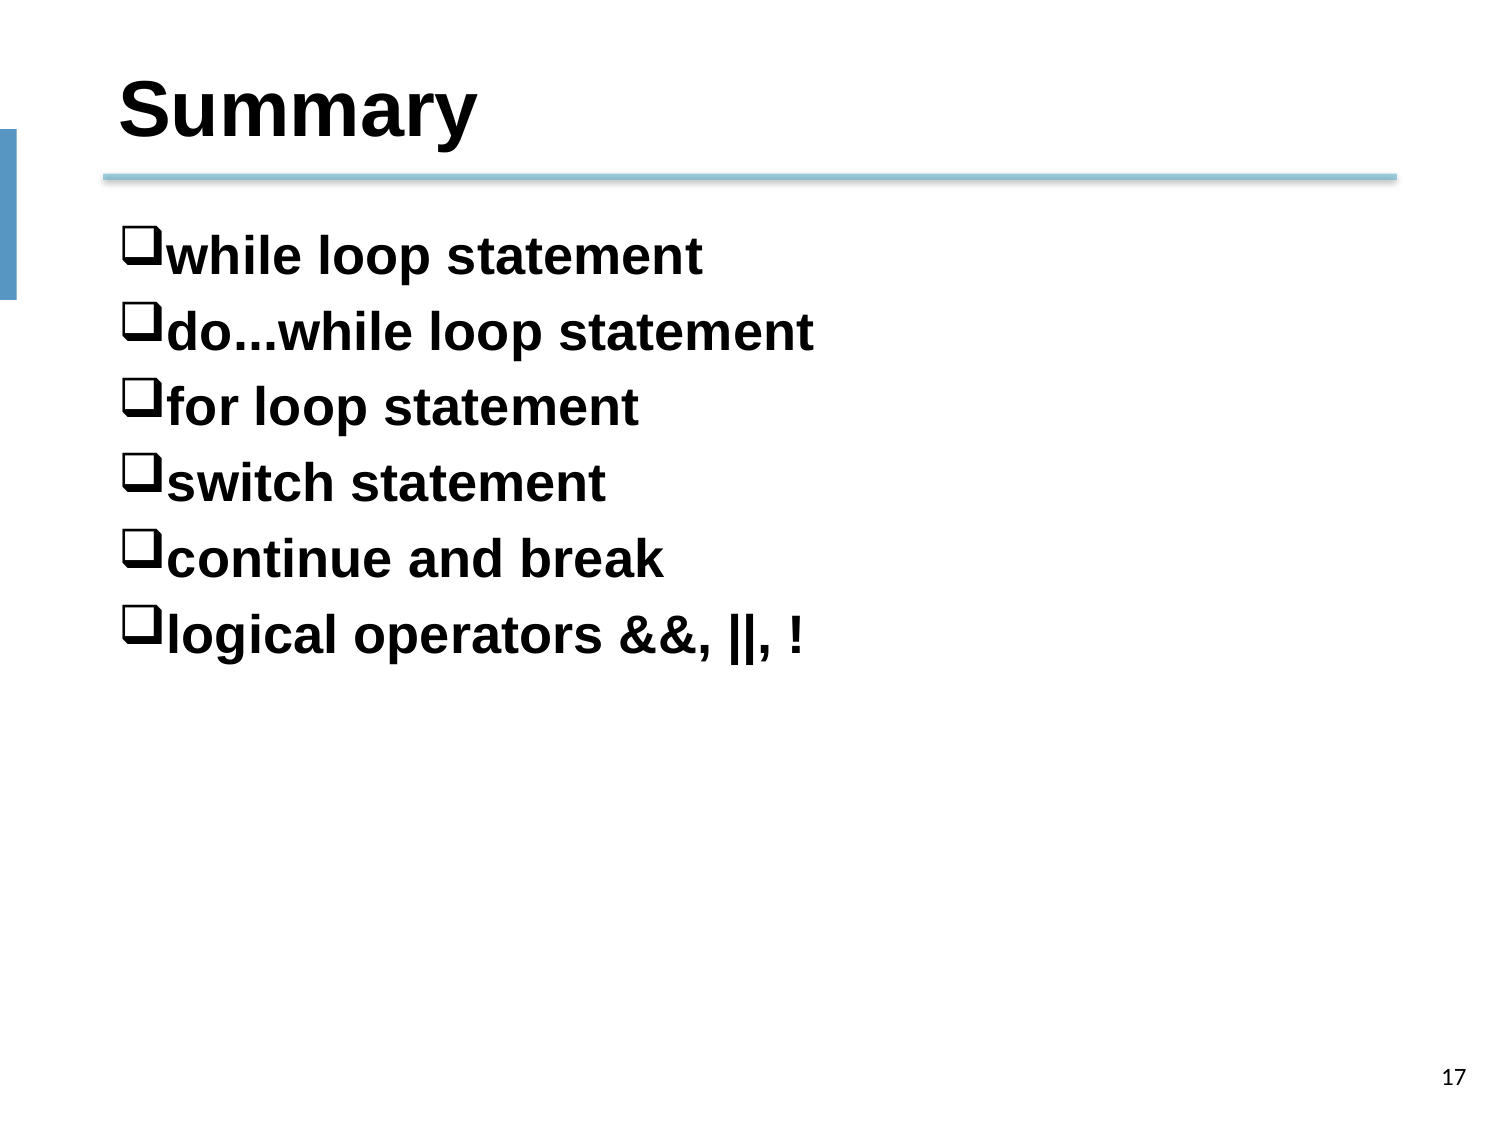

# Summary
while loop statement
do...while loop statement
for loop statement
switch statement
continue and break
logical operators &&, ||, !
17